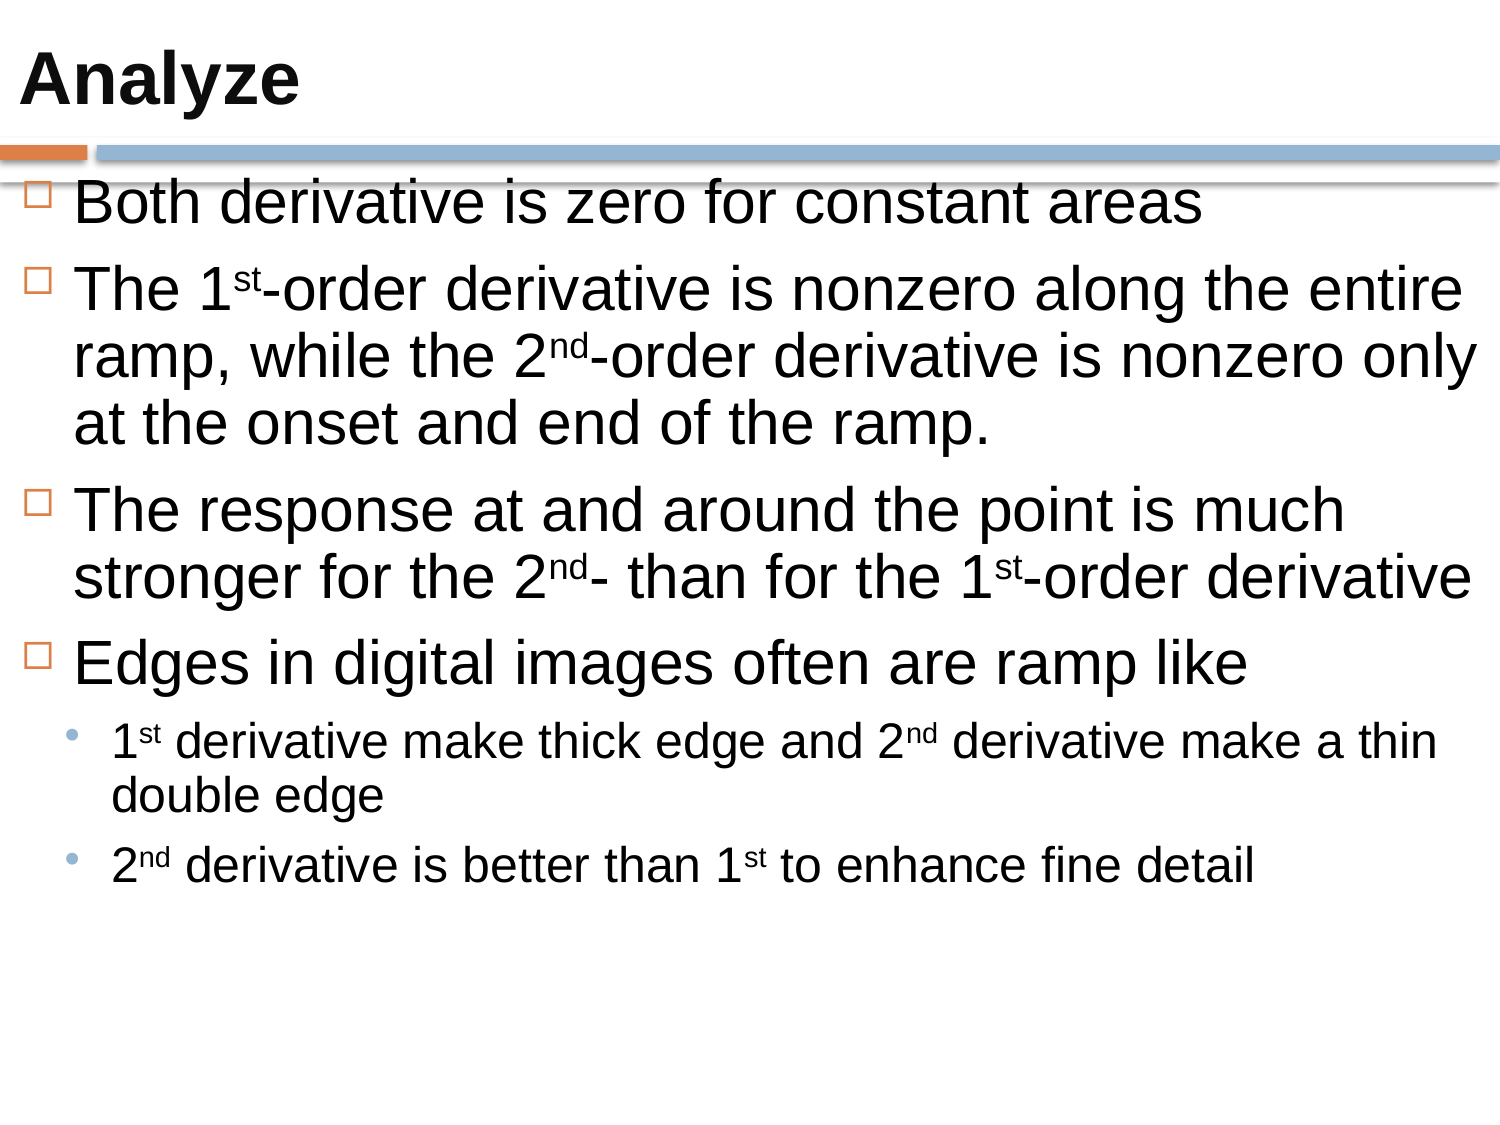

# Analyze
Both derivative is zero for constant areas
The 1st-order derivative is nonzero along the entire ramp, while the 2nd-order derivative is nonzero only at the onset and end of the ramp.
The response at and around the point is much stronger for the 2nd- than for the 1st-order derivative
Edges in digital images often are ramp like
1st derivative make thick edge and 2nd derivative make a thin double edge
2nd derivative is better than 1st to enhance fine detail